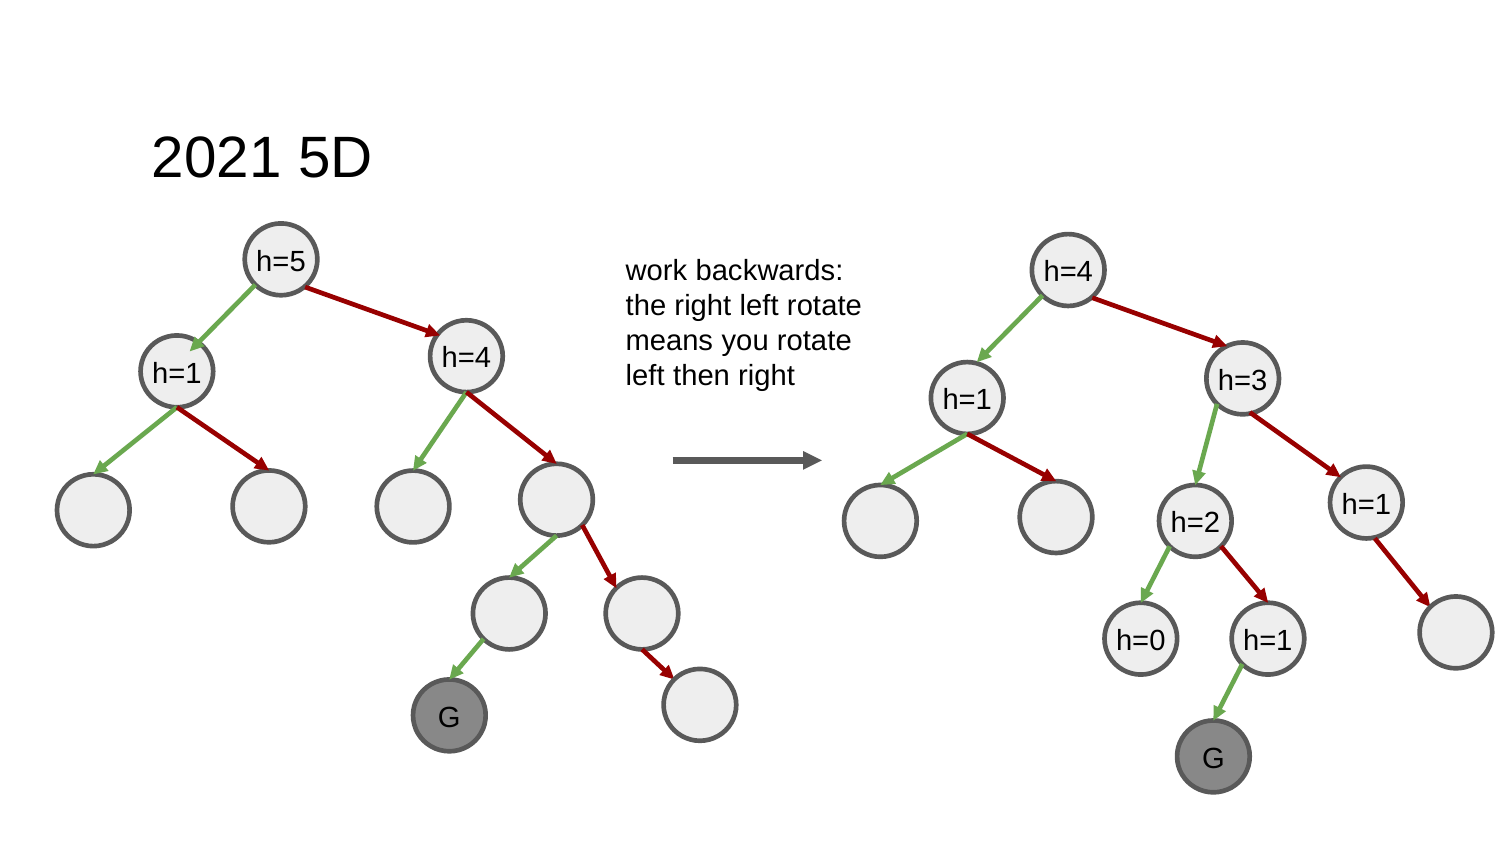

# 2021 5D
h=5
h=4
work backwards: the right left rotate means you rotate left then right
h=4
h=1
h=3
h=1

h=1

h=2

h=1
h=0

G
G